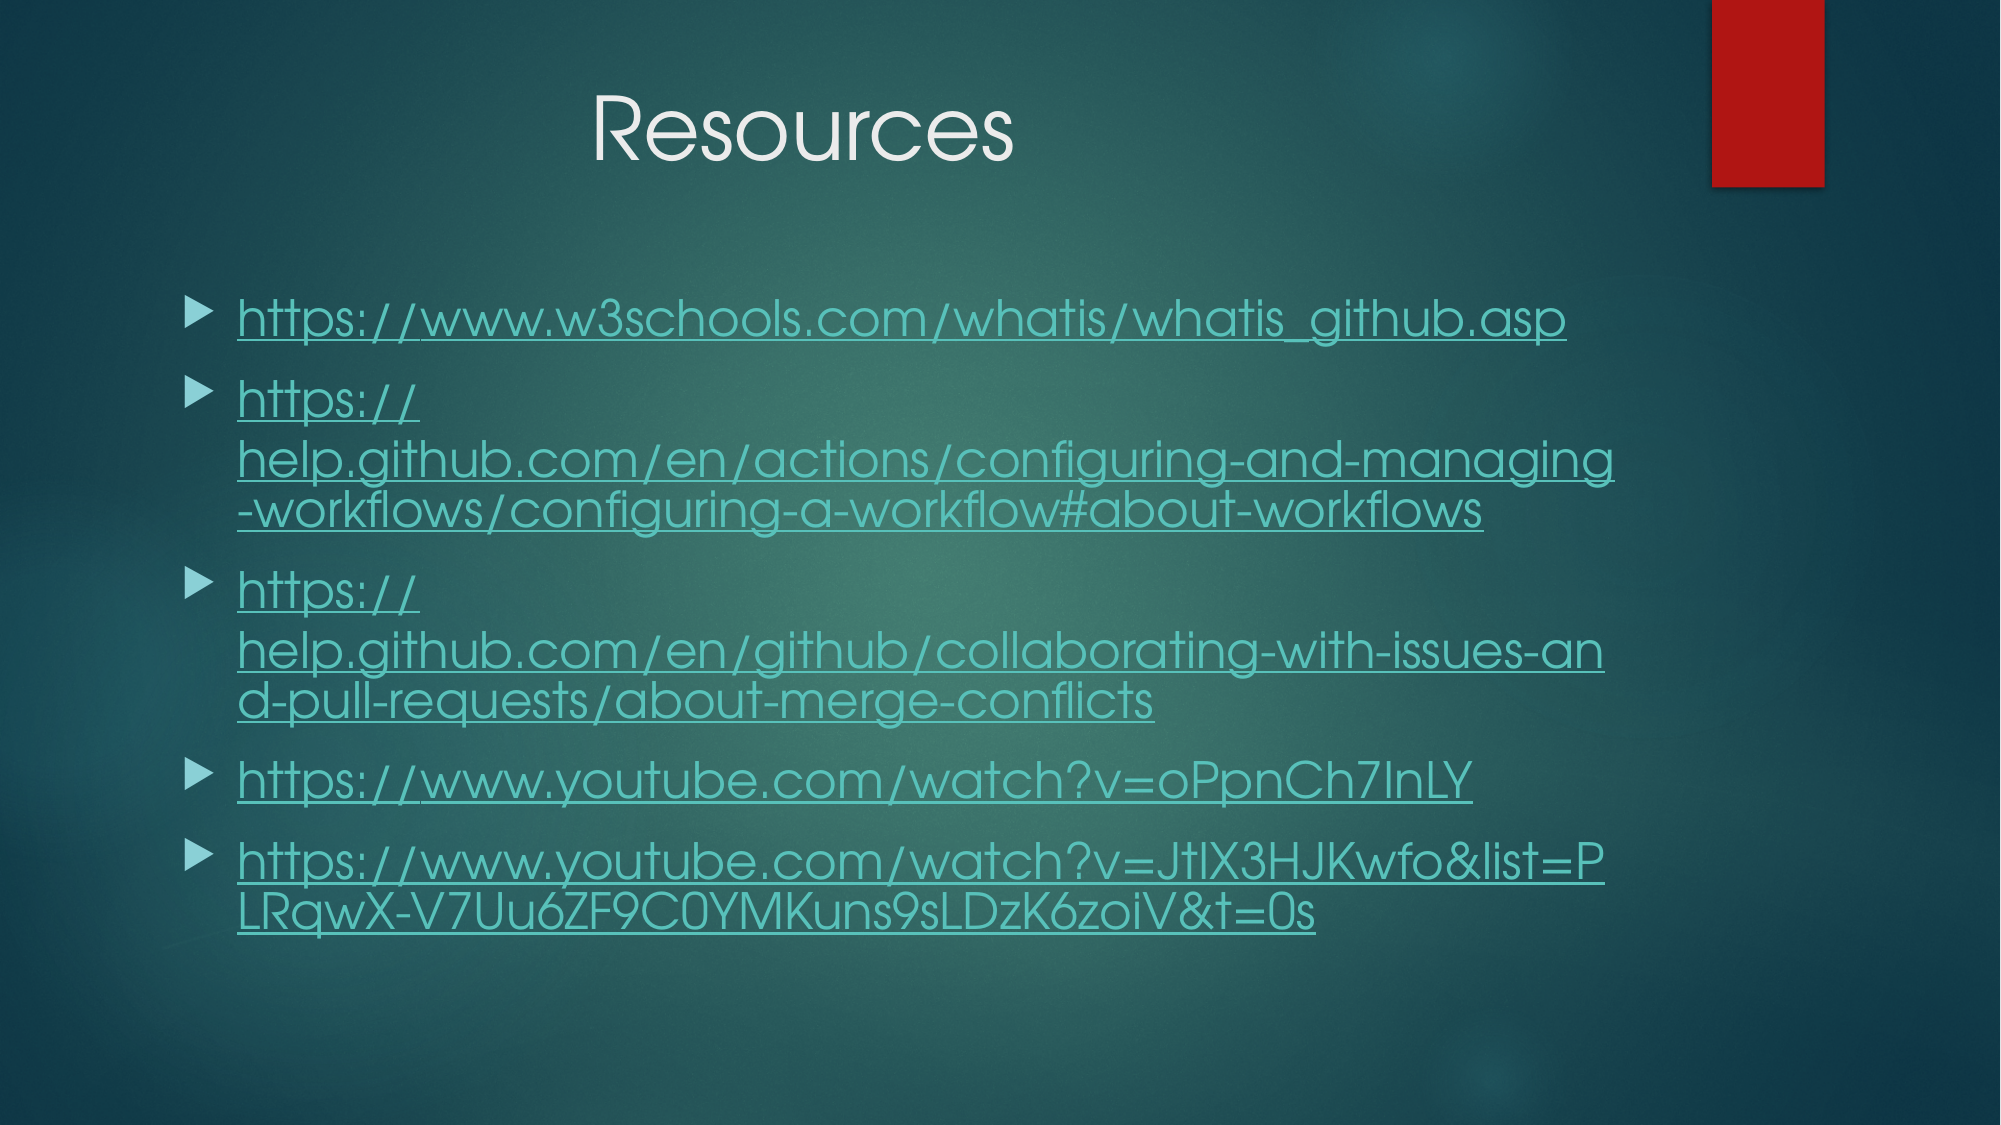

# Resources
https://www.w3schools.com/whatis/whatis_github.asp
https://help.github.com/en/actions/configuring-and-managing-workflows/configuring-a-workflow#about-workflows
https://help.github.com/en/github/collaborating-with-issues-and-pull-requests/about-merge-conflicts
https://www.youtube.com/watch?v=oPpnCh7InLY
https://www.youtube.com/watch?v=JtIX3HJKwfo&list=PLRqwX-V7Uu6ZF9C0YMKuns9sLDzK6zoiV&t=0s